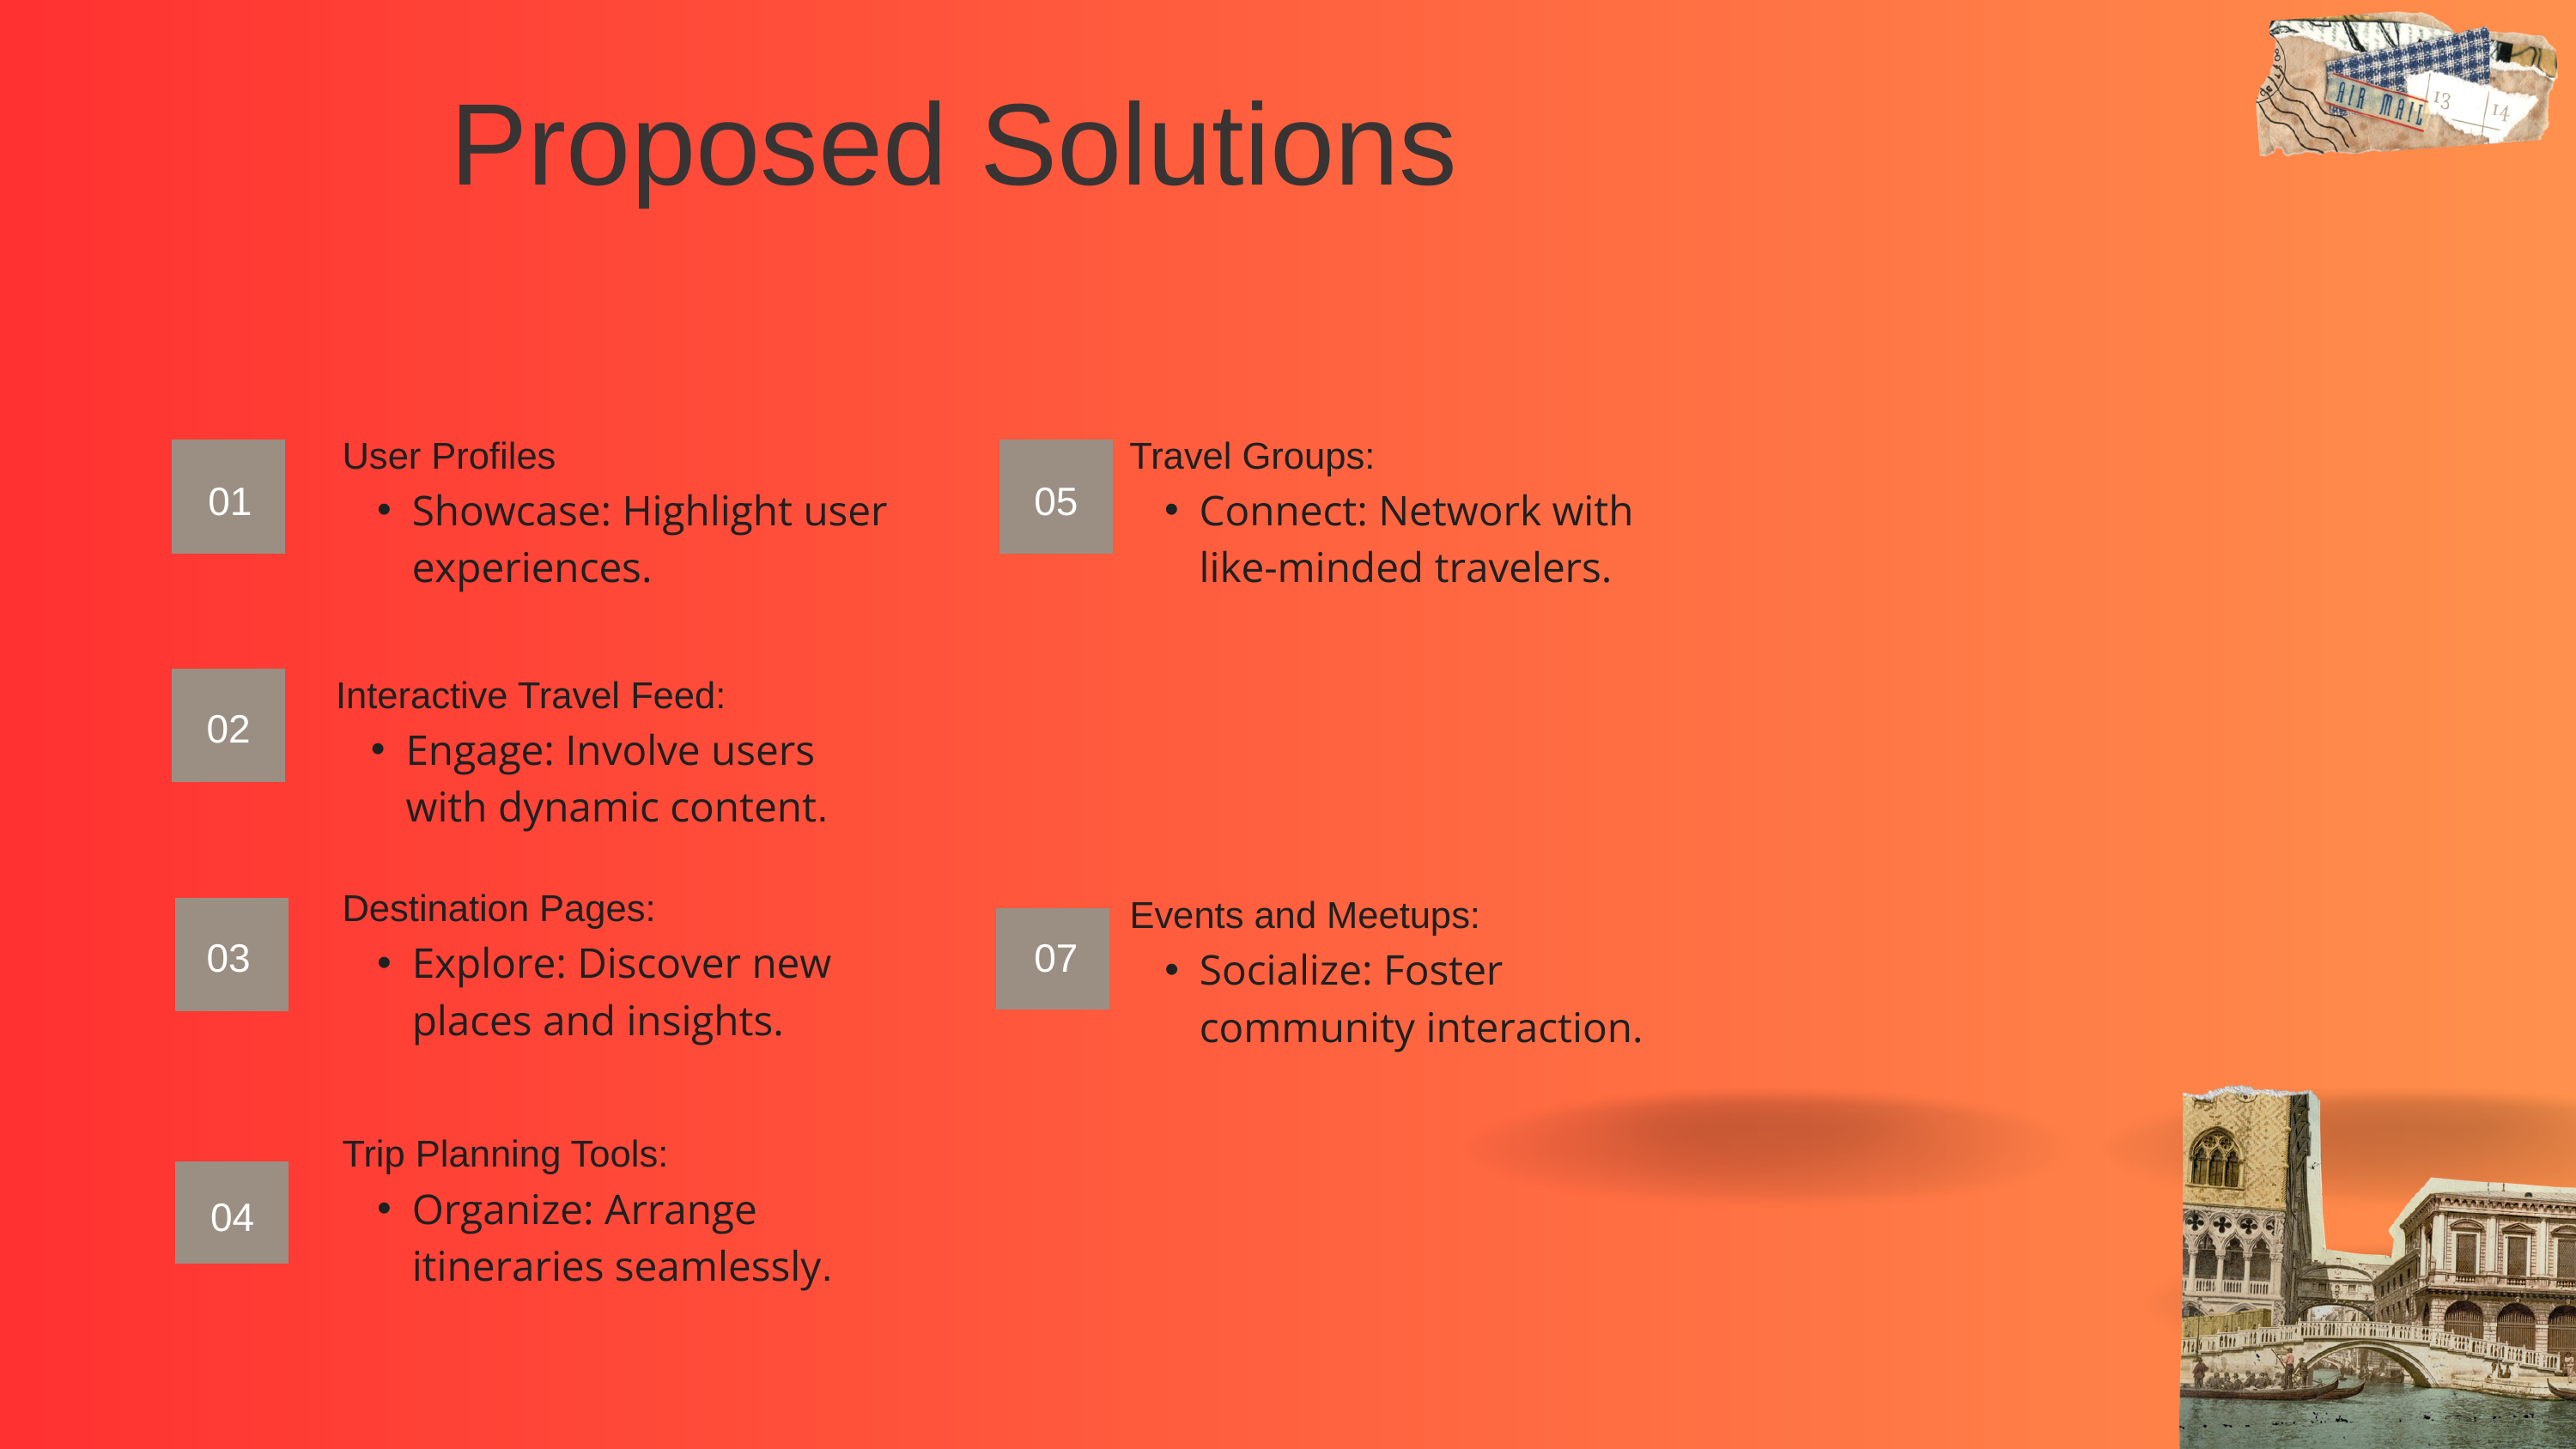

Proposed Solutions
User Profiles
Showcase: Highlight user experiences.

Travel Groups:
Connect: Network with like-minded travelers.

01
05
Interactive Travel Feed:
Engage: Involve users with dynamic content.

02
Destination Pages:
Explore: Discover new places and insights.

Events and Meetups:
Socialize: Foster community interaction.

03
07

Trip Planning Tools:
Organize: Arrange itineraries seamlessly.

04